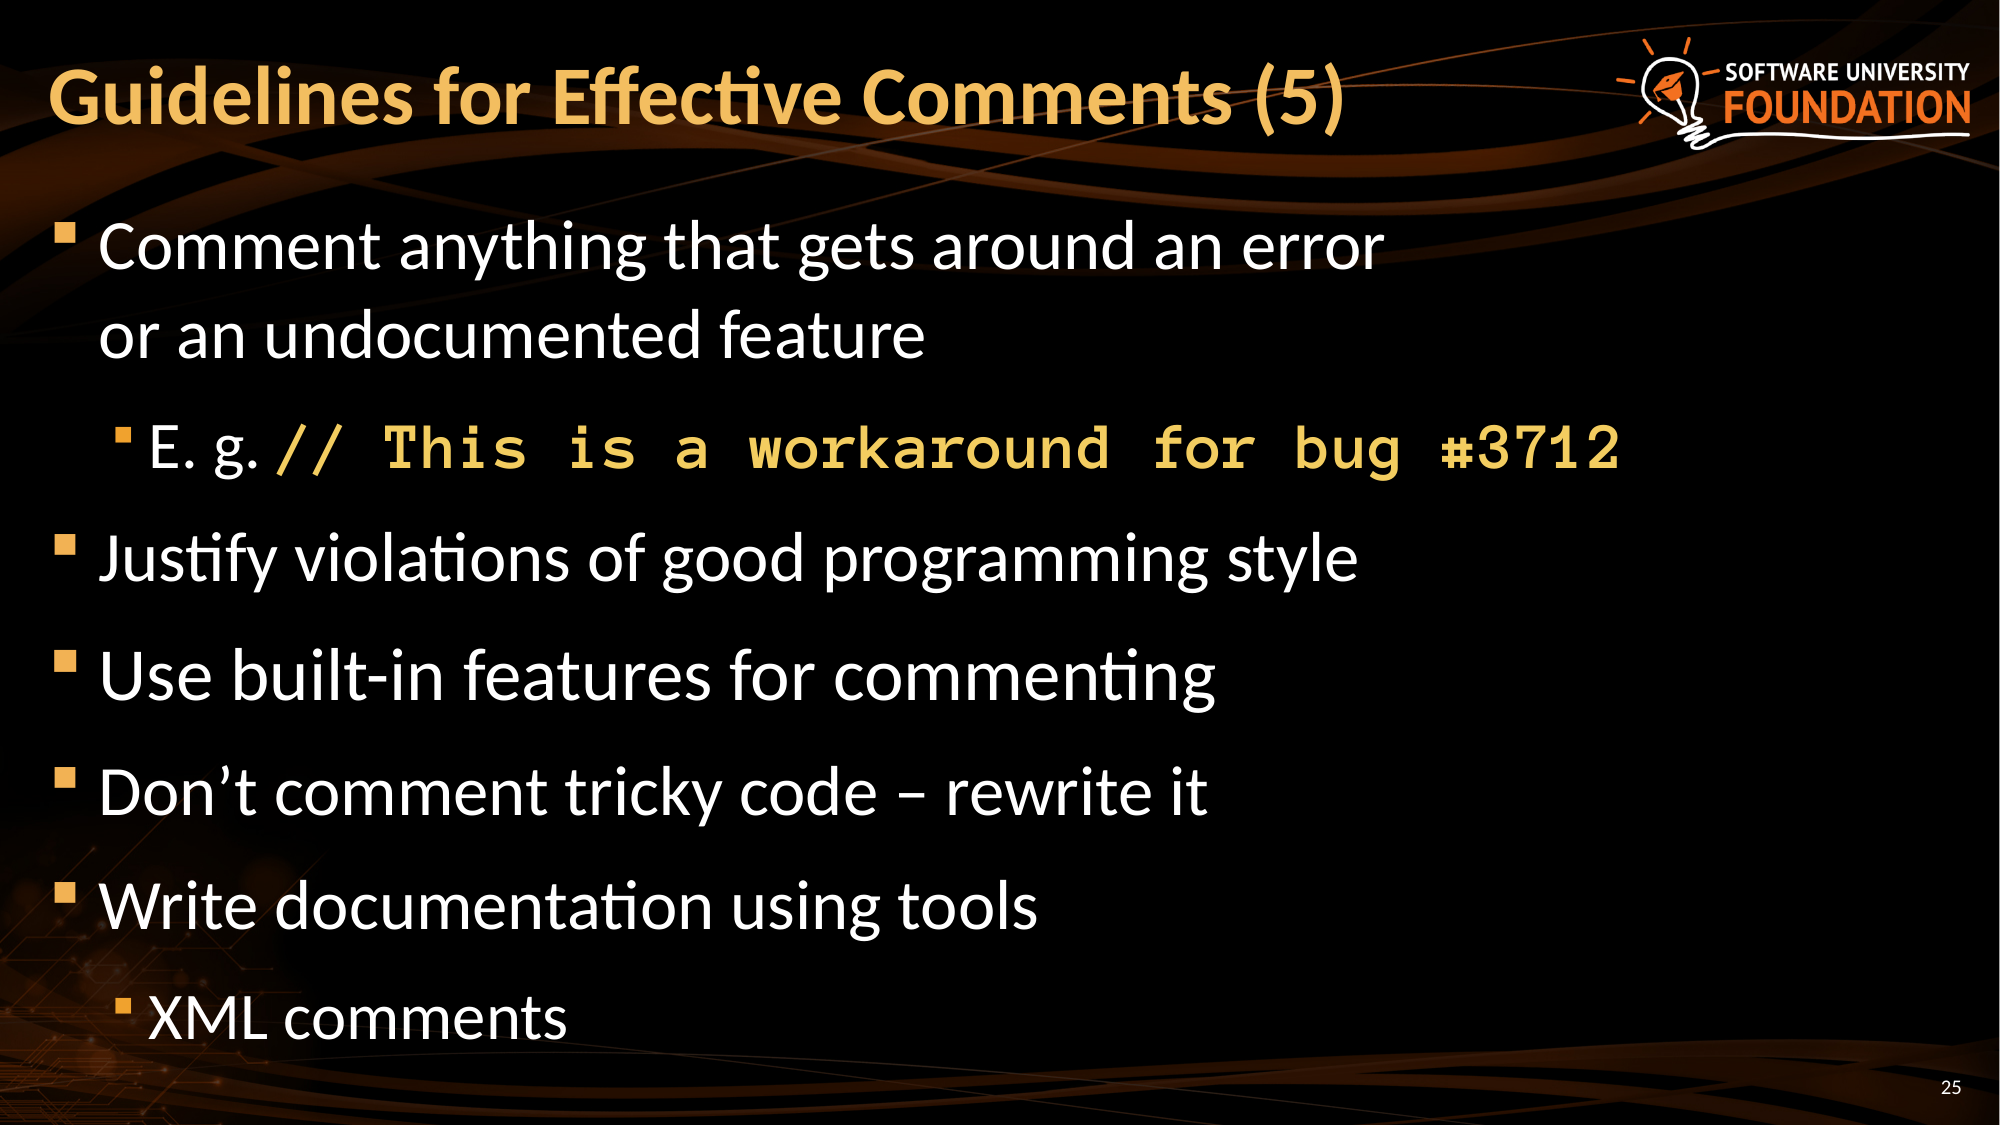

# Guidelines for Effective Comments (5)
Comment anything that gets around an error
or an undocumented feature
E. g. // This is a workaround for bug #3712
Justify violations of good programming style
Use built-in features for commenting
Don’t comment tricky code – rewrite it
Write documentation using tools
XML comments

25